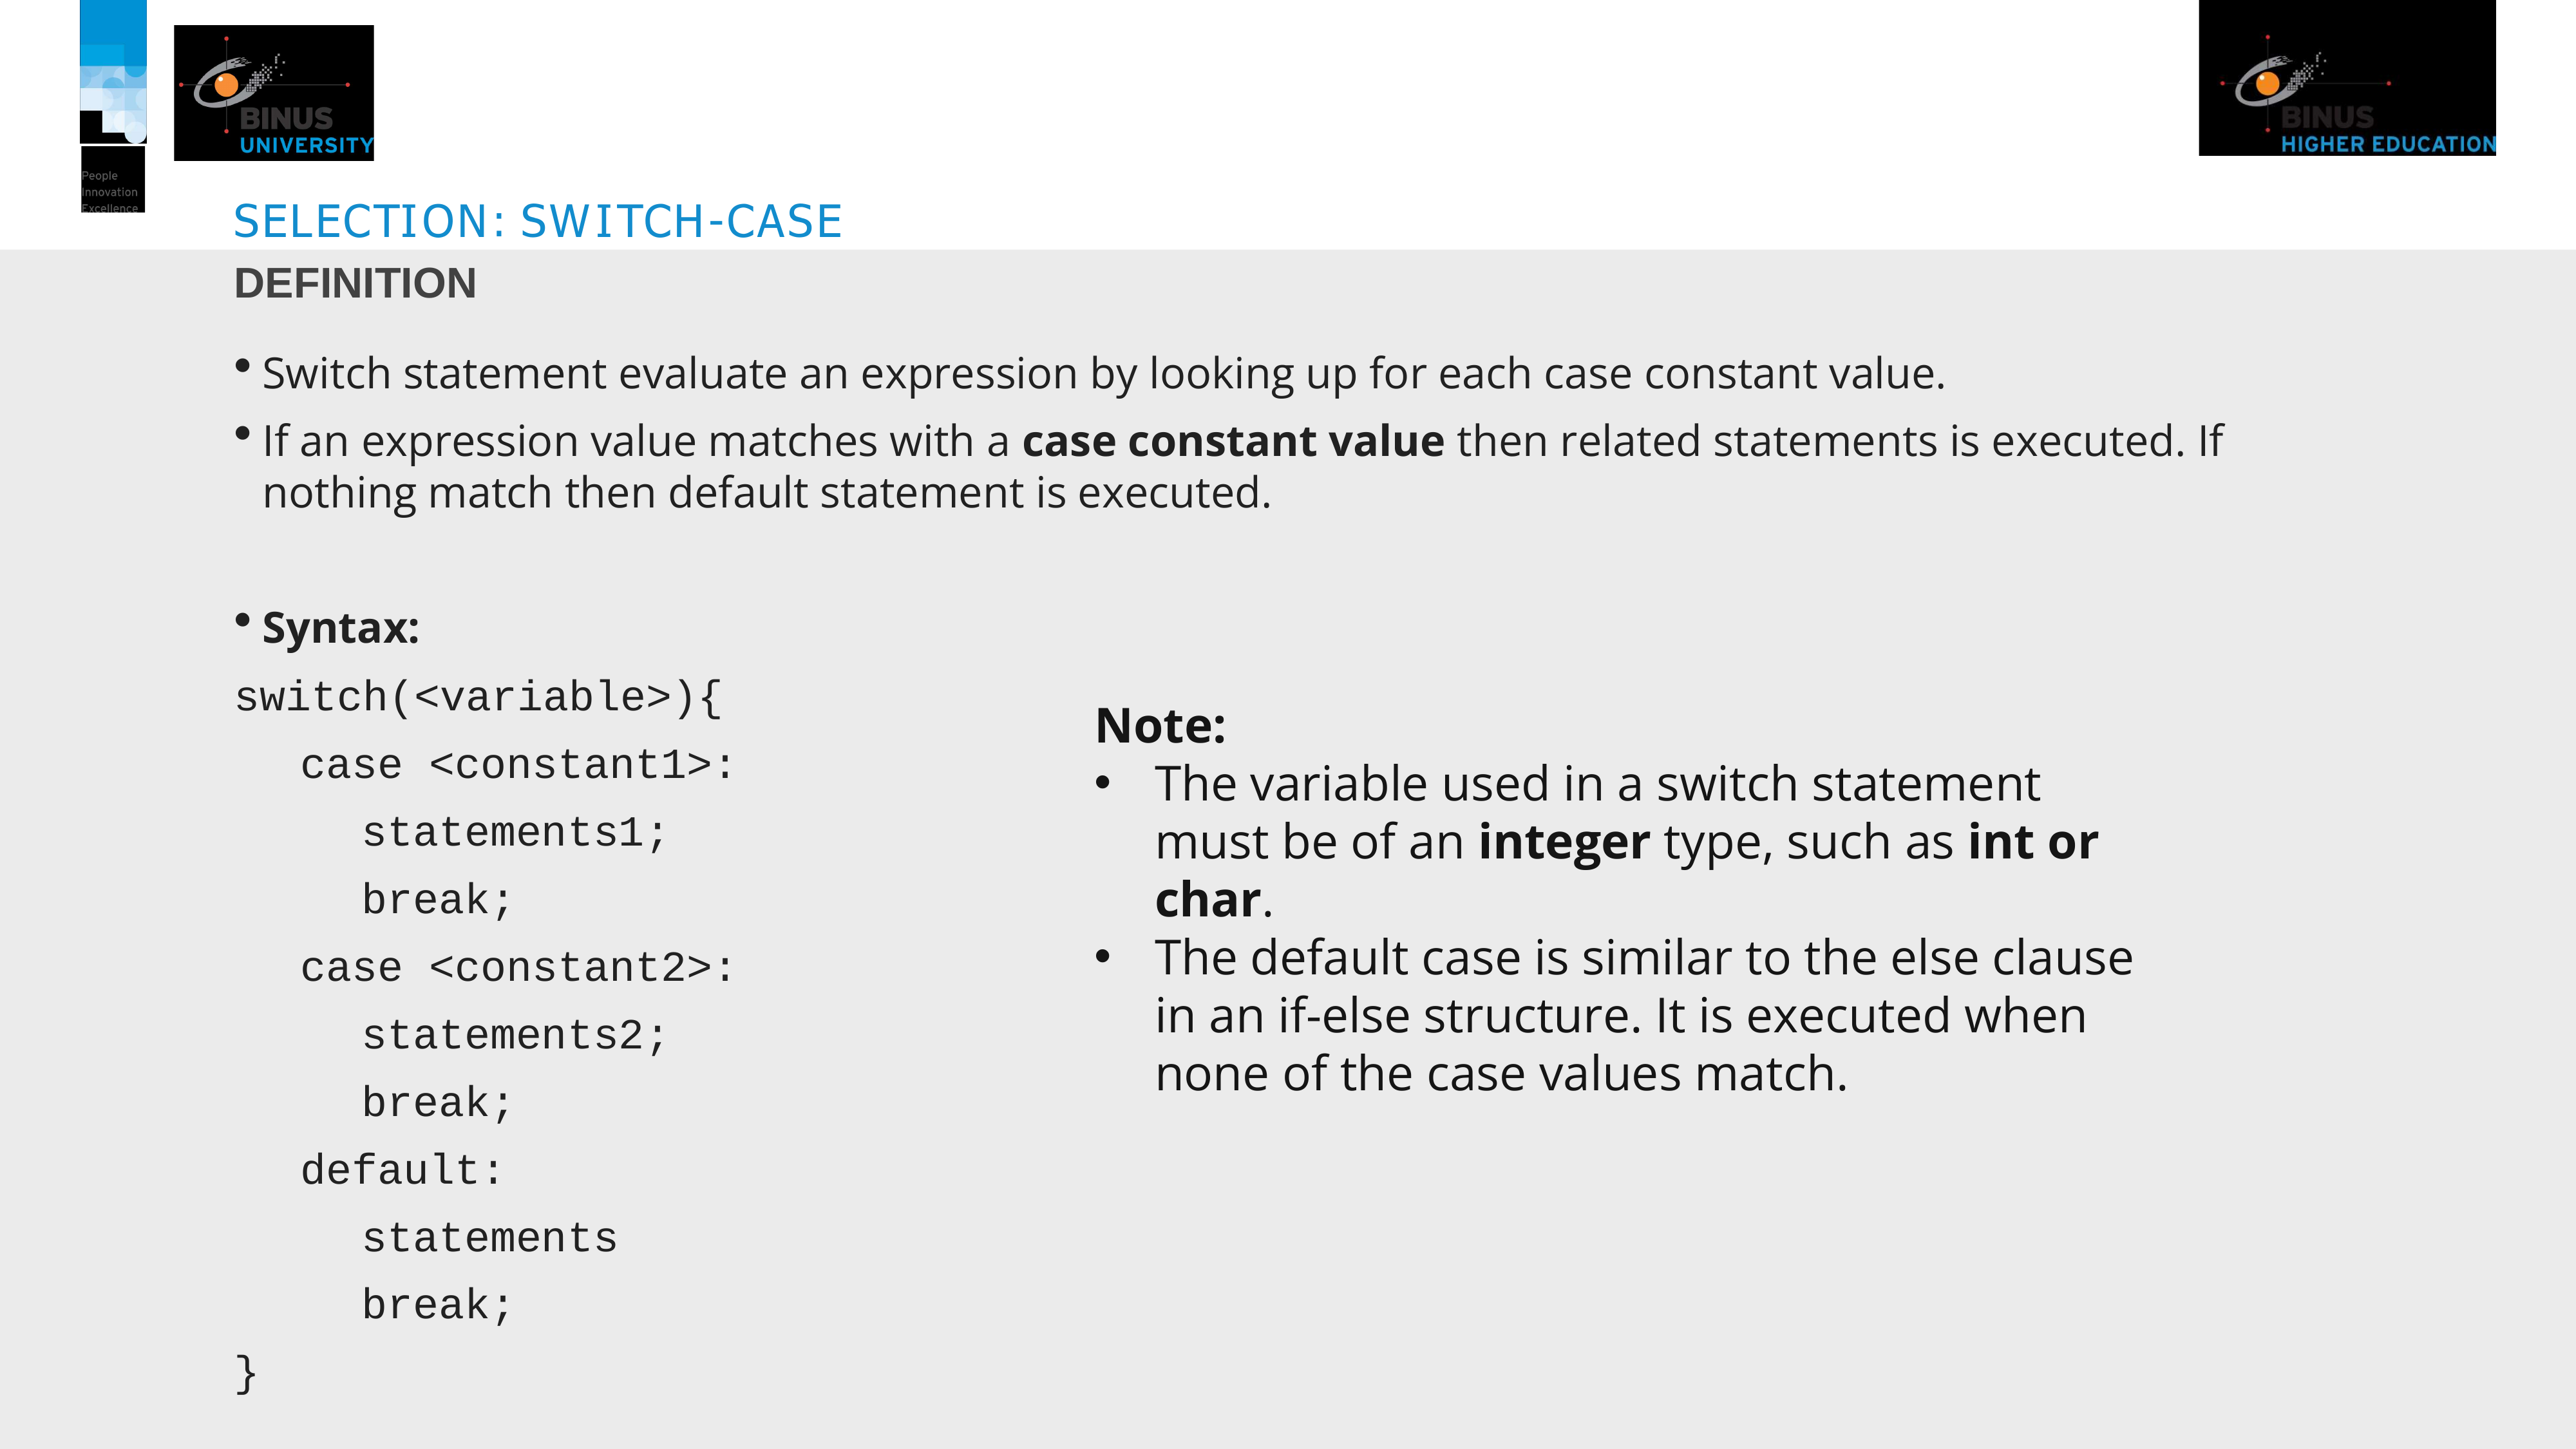

# Selection: SWITCH-CASE
Definition
Switch statement evaluate an expression by looking up for each case constant value.
If an expression value matches with a case constant value then related statements is executed. If nothing match then default statement is executed.

Syntax:
switch(<variable>){
case <constant1>:
statements1;
break;
case <constant2>:
statements2;
break;
default:
statements
break;
}

Note:
The variable used in a switch statement must be of an integer type, such as int or char.
The default case is similar to the else clause in an if-else structure. It is executed when none of the case values match.